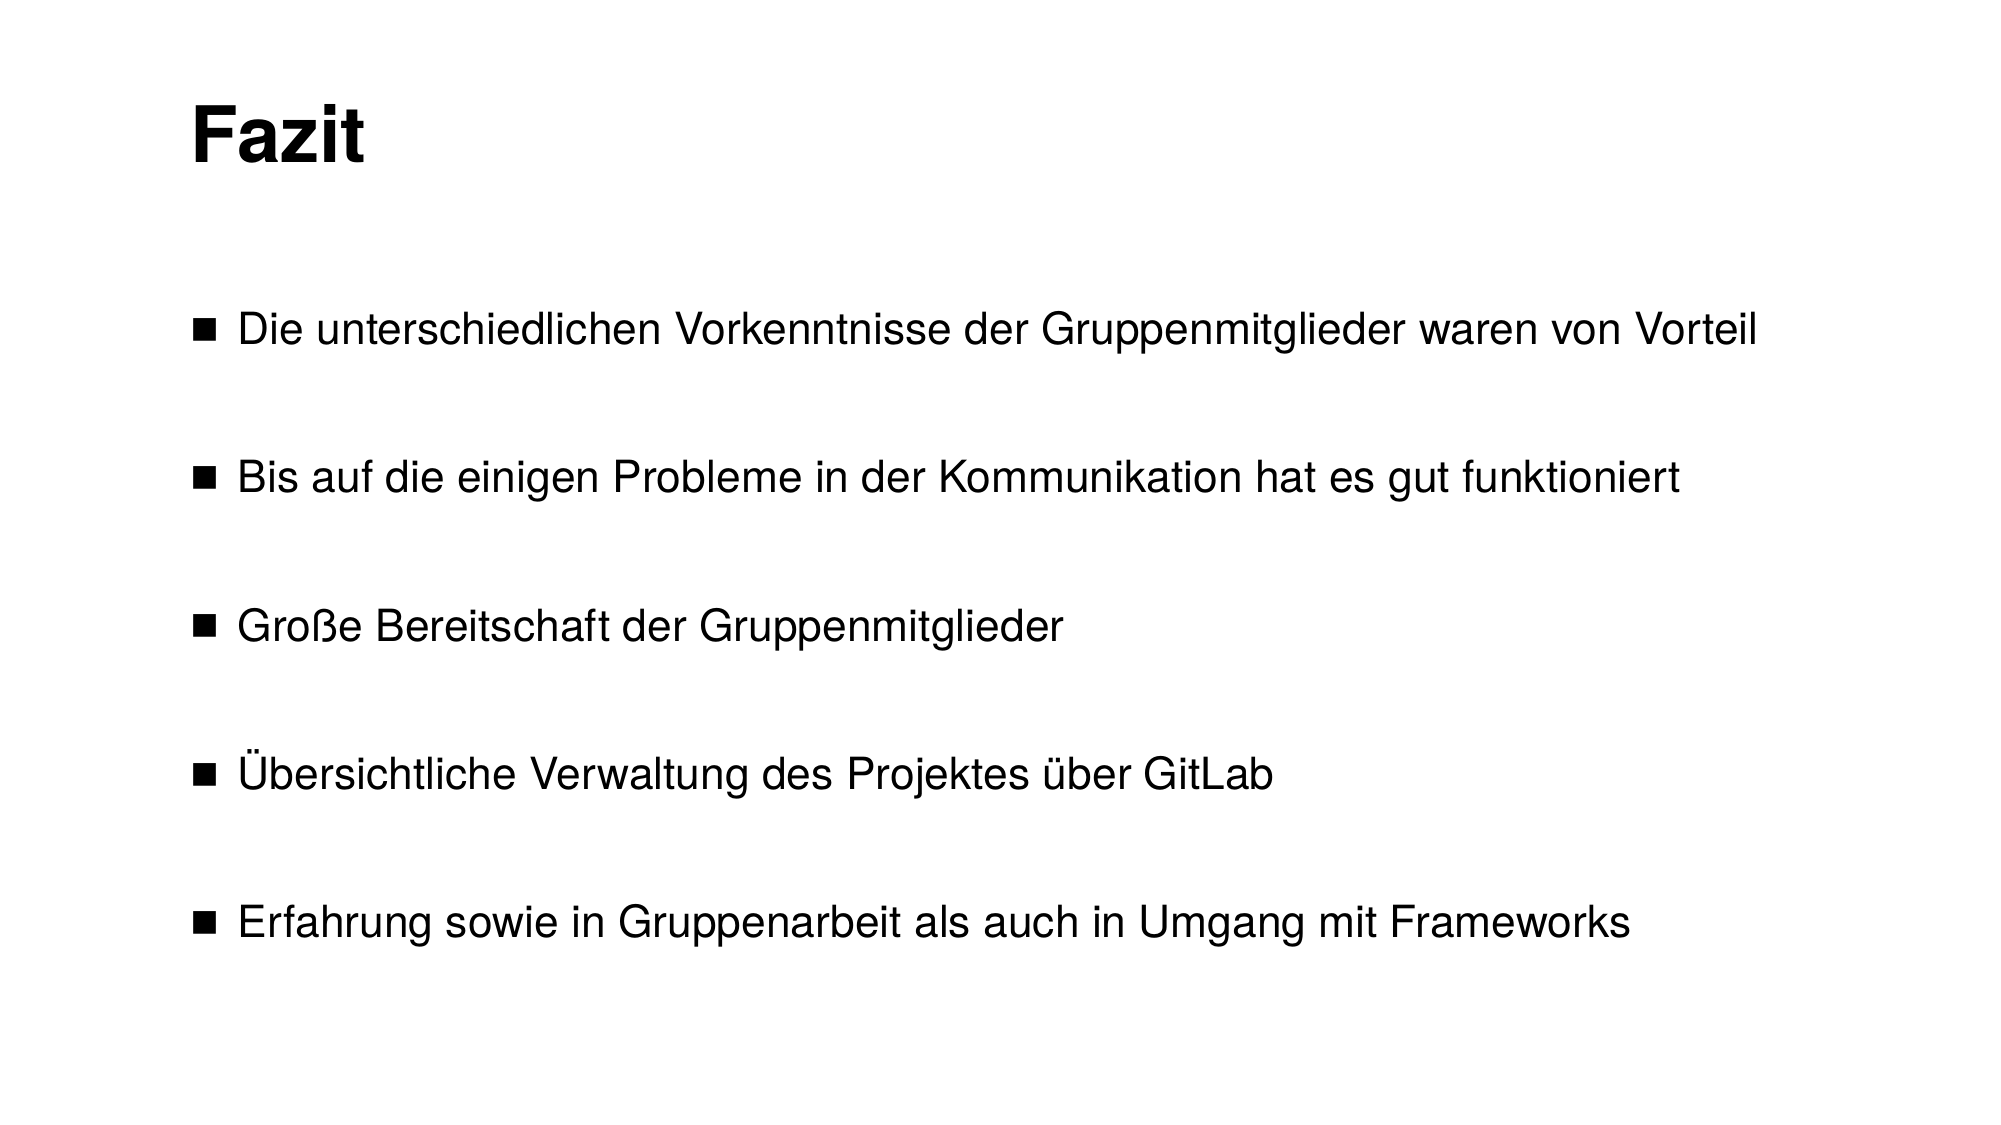

# Fazit
Die unterschiedlichen Vorkenntnisse der Gruppenmitglieder waren von Vorteil

Bis auf die einigen Probleme in der Kommunikation hat es gut funktioniert

Große Bereitschaft der Gruppenmitglieder

Übersichtliche Verwaltung des Projektes über GitLab

Erfahrung sowie in Gruppenarbeit als auch in Umgang mit Frameworks